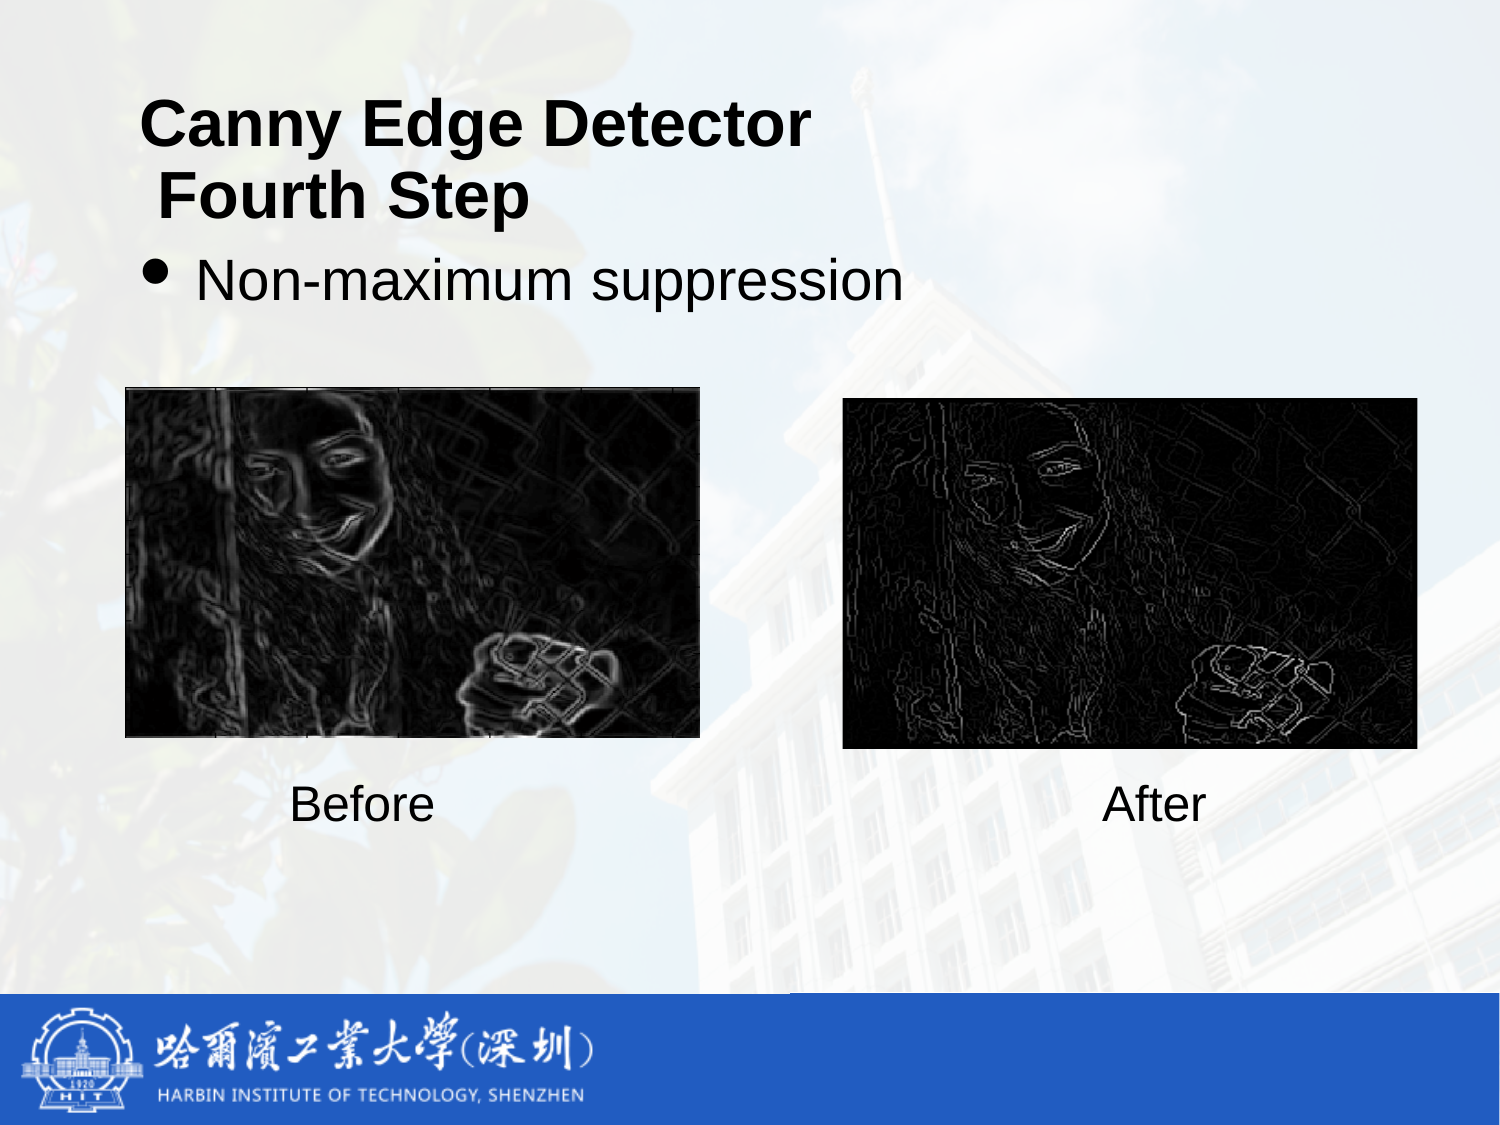

# Canny Edge Detector  Fourth Step
Non-maximum suppression

Before
After